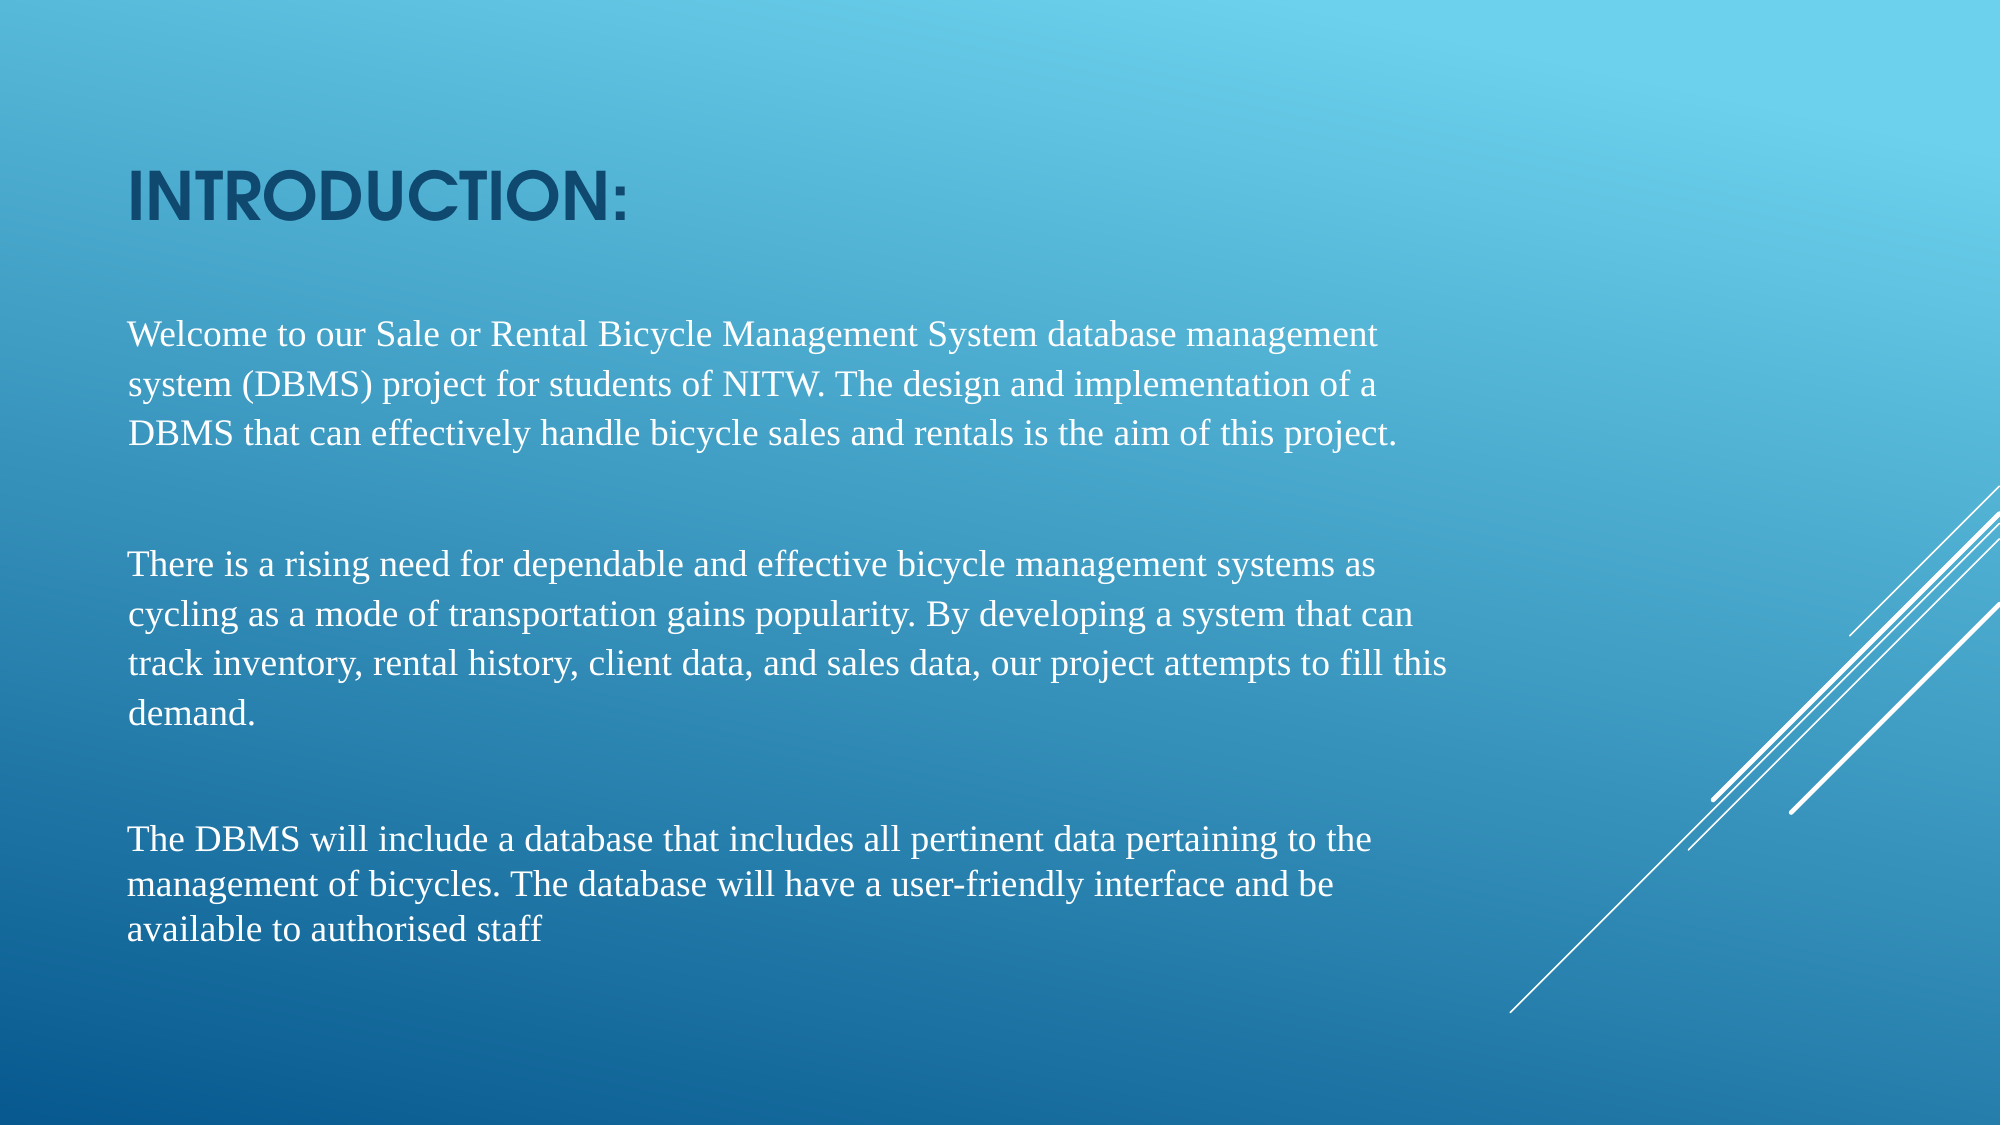

INTRODUCTION:
Welcome to our Sale or Rental Bicycle Management System database management system (DBMS) project for students of NITW. The design and implementation of a DBMS that can effectively handle bicycle sales and rentals is the aim of this project.

There is a rising need for dependable and effective bicycle management systems as cycling as a mode of transportation gains popularity. By developing a system that can track inventory, rental history, client data, and sales data, our project attempts to fill this demand.

The DBMS will include a database that includes all pertinent data pertaining to the management of bicycles. The database will have a user-friendly interface and be available to authorised staff